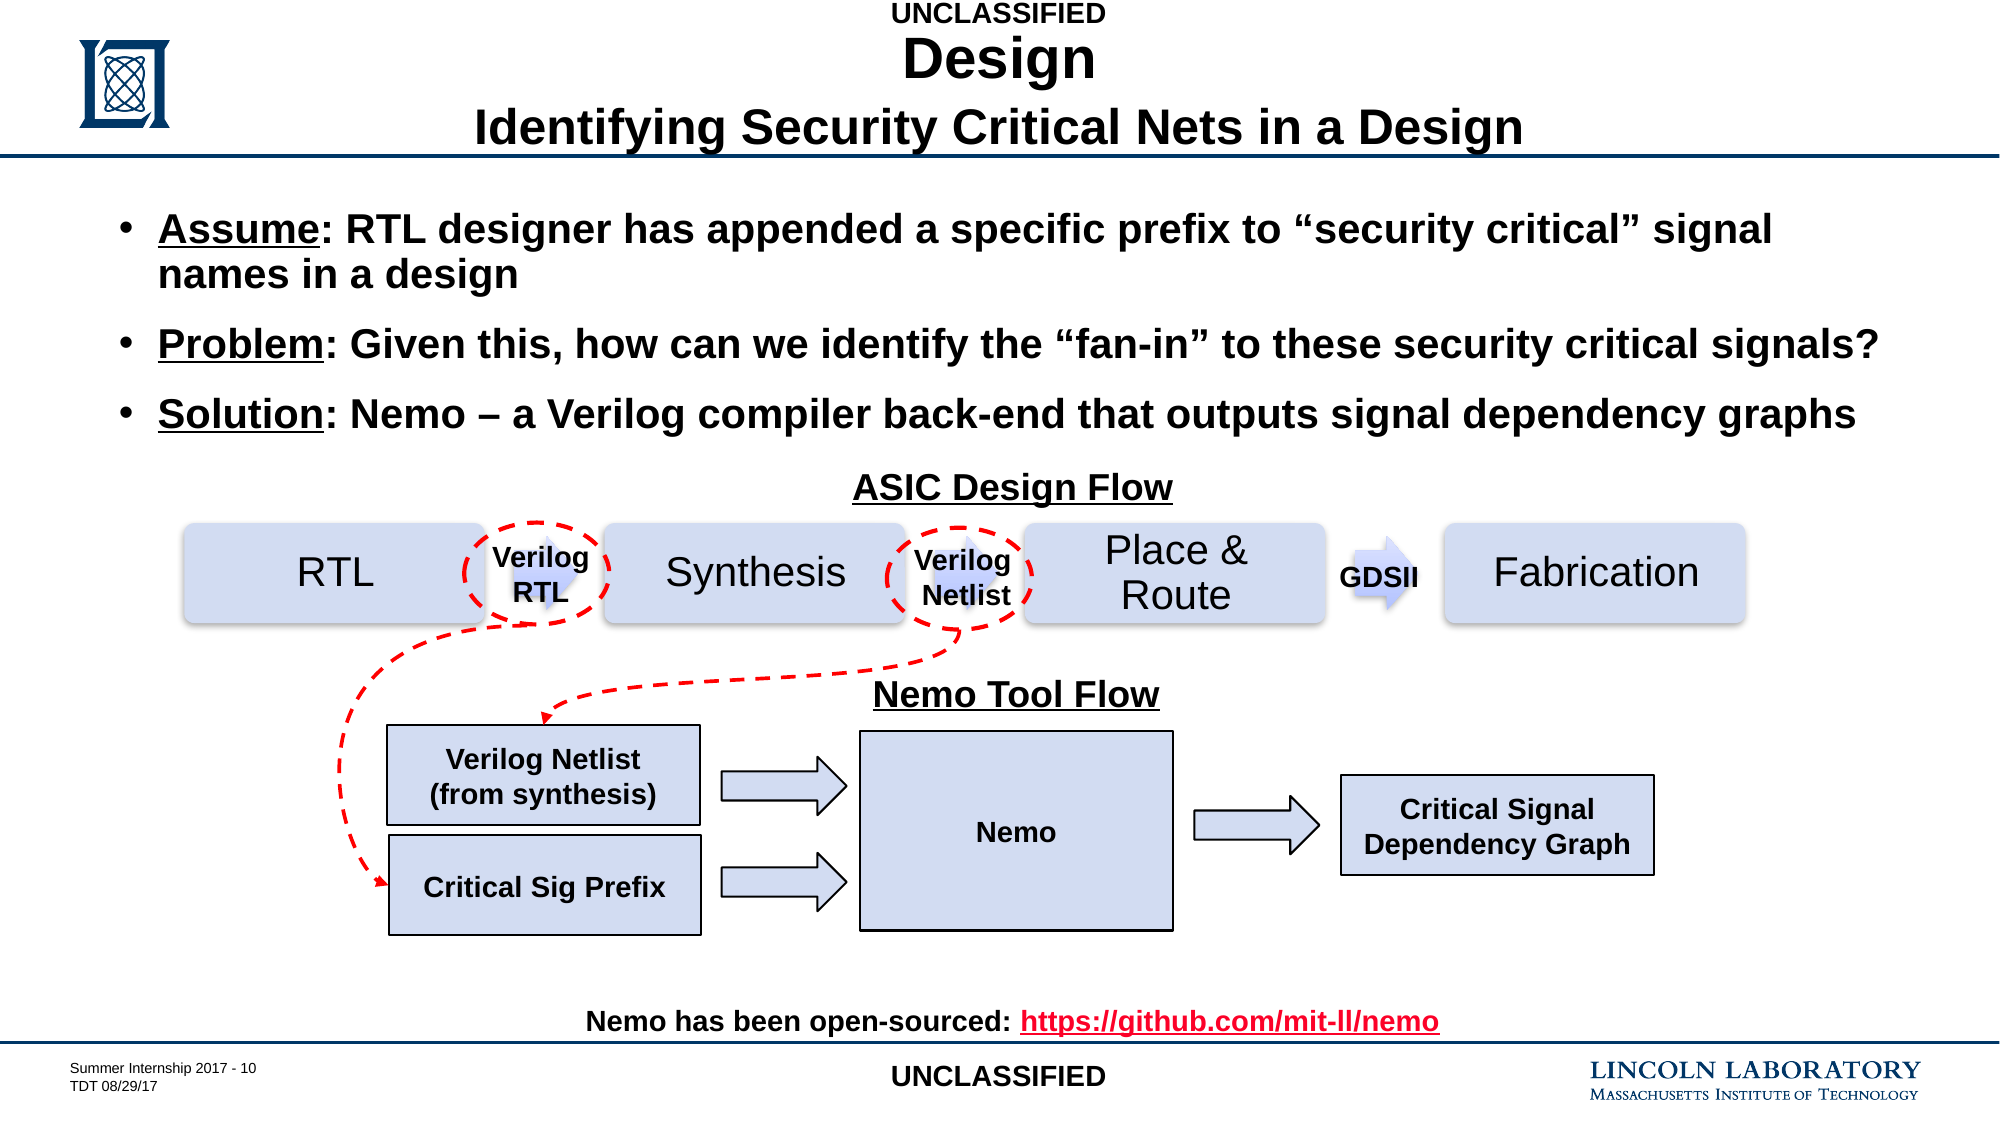

# Design
Identifying Security Critical Nets in a Design
Assume: RTL designer has appended a specific prefix to “security critical” signal names in a design
Problem: Given this, how can we identify the “fan-in” to these security critical signals?
Solution: Nemo – a Verilog compiler back-end that outputs signal dependency graphs

ASIC Design Flow

RTL

Synthesis

Place & Route

Fabrication

Verilog
RTL
Verilog
Netlist
GDSII
Nemo Tool Flow
Verilog Netlist
(from synthesis)
Nemo

Critical Signal Dependency Graph

Critical Sig Prefix

Nemo has been open-sourced: https://github.com/mit-ll/nemo